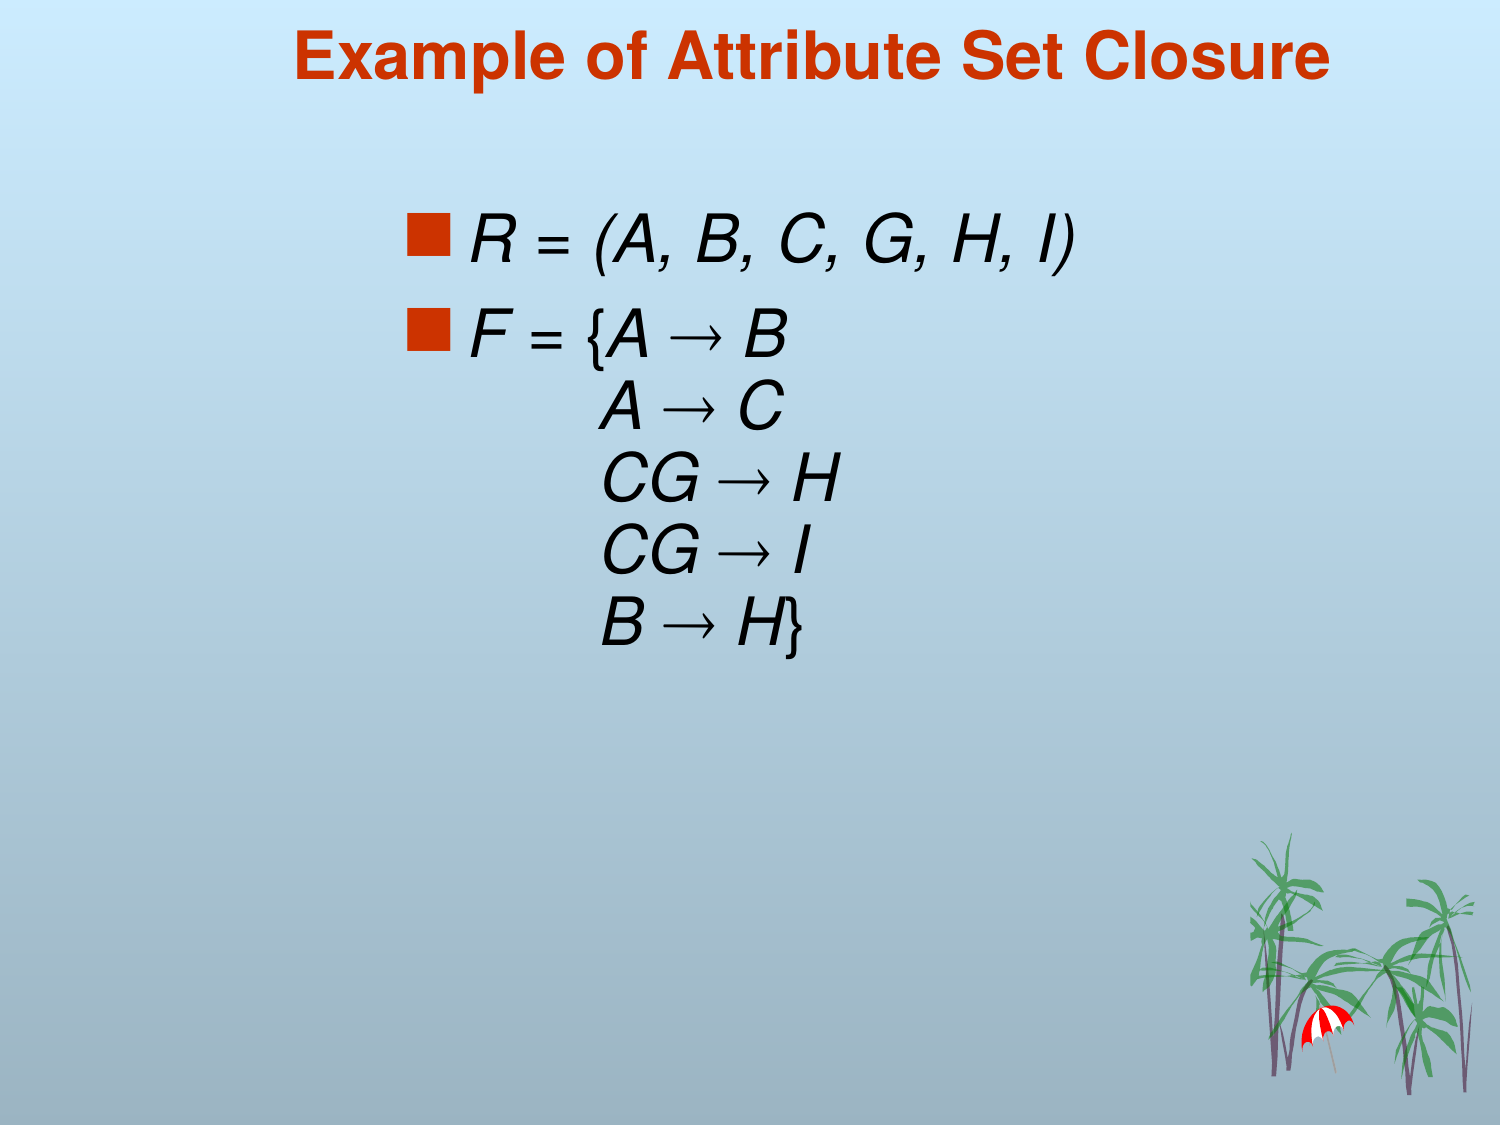

# Example of Attribute Set Closure
R = (A, B, C, G, H, I)
F = {A → B
	A → C
	CG → H
	CG → I
	B → H}